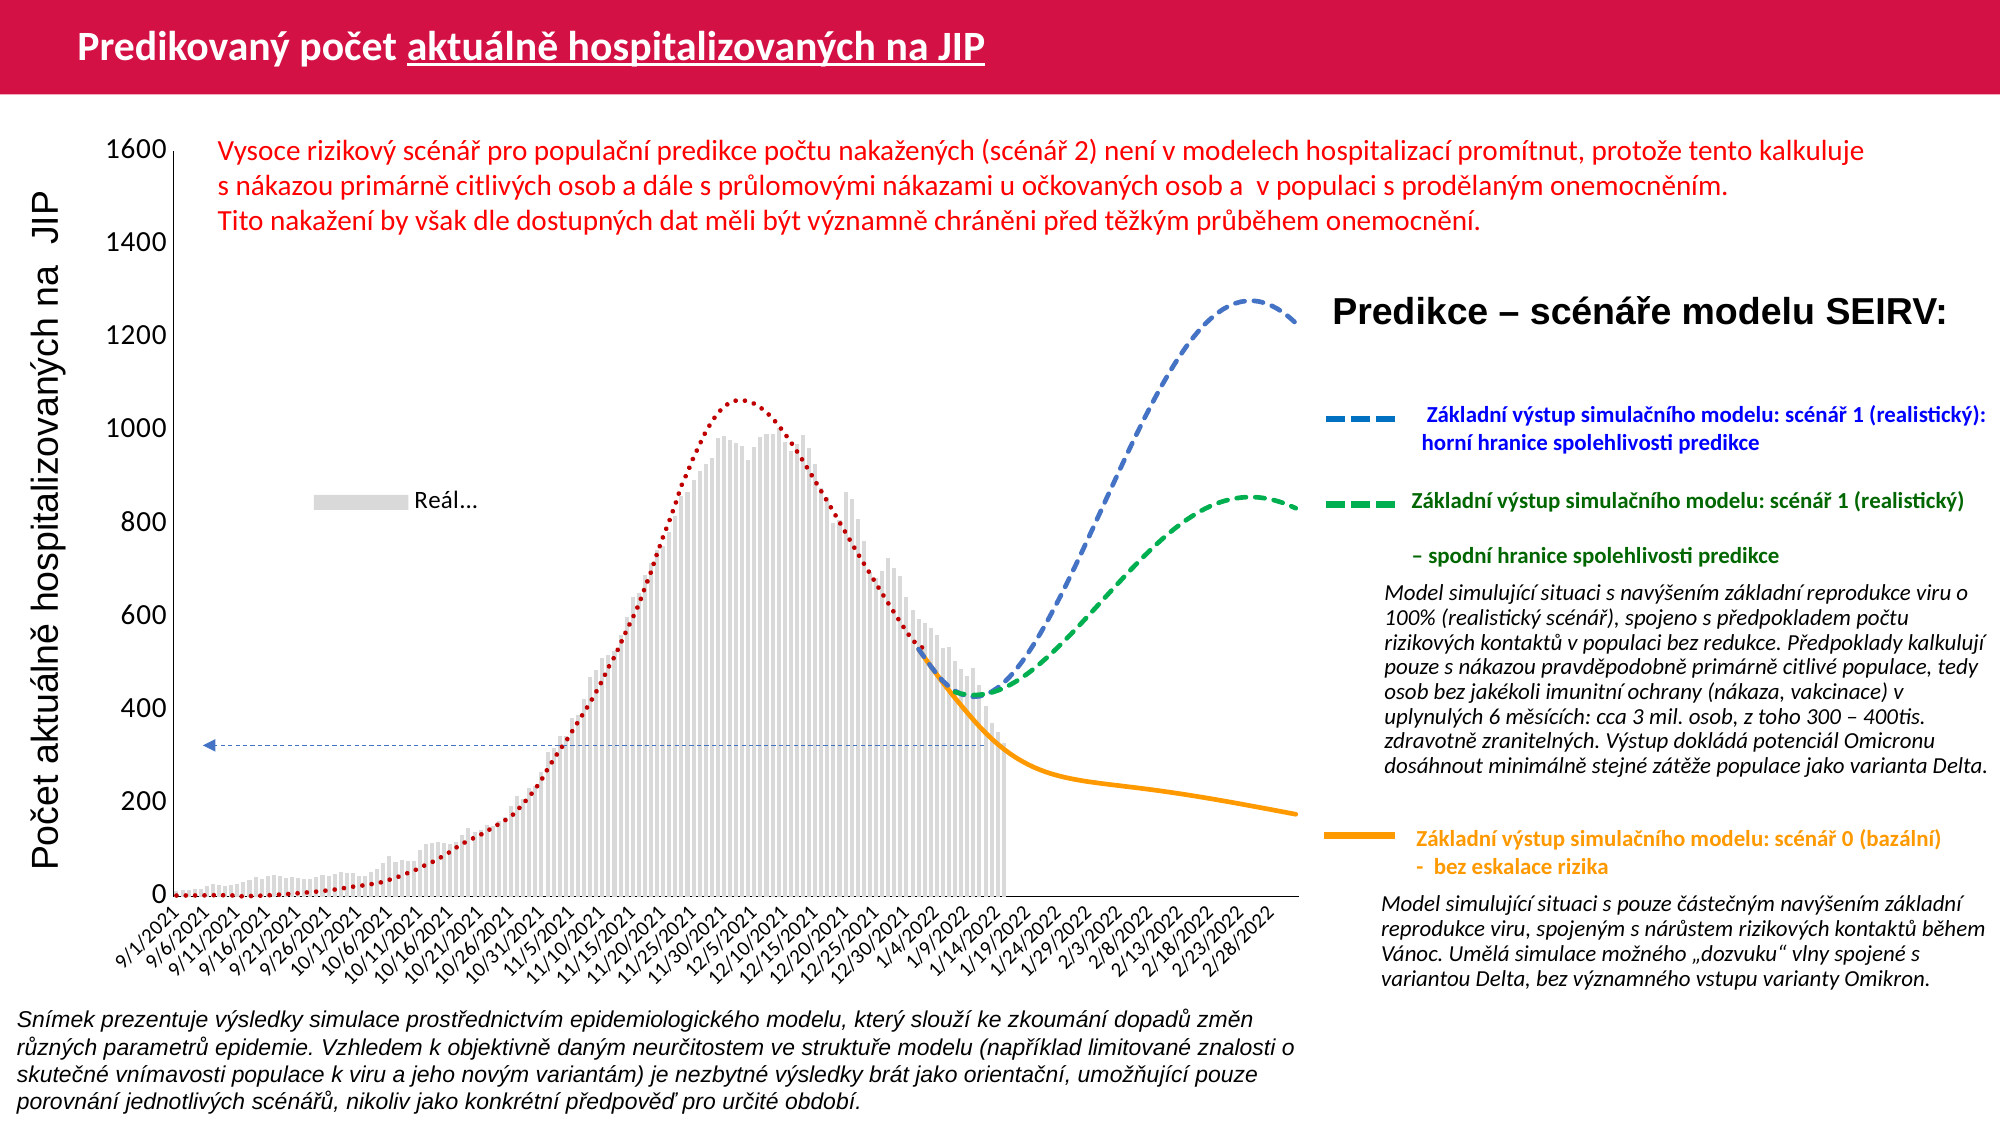

# Predikovaný počet aktuálně hospitalizovaných na JIP

### Chart

| Category | Reálná data | B | V2 | V3 | C |
|---|---|---|---|---|---|
| 44440 | 12.0 | 2.1499938108275587 | None | None | None |
| 44441 | 14.0 | 2.1489942988240536 | None | None | None |
| 44442 | 14.0 | 2.156375691732808 | None | None | None |
| 44443 | 16.0 | 2.2220662509694518 | None | None | None |
| 44444 | 16.0 | 2.3490076857795 | None | None | None |
| 44445 | 23.0 | 2.505664822963989 | None | None | None |
| 44446 | 26.0 | 2.6689272128599746 | None | None | None |
| 44447 | 24.0 | 2.759702217083512 | None | None | None |
| 44448 | 22.0 | 2.7634894993383736 | None | None | None |
| 44449 | 24.0 | 2.7844883124857778 | None | None | None |
| 44450 | 27.0 | 0.20709584228404368 | None | None | None |
| 44451 | 31.0 | 0.5528612534209895 | None | None | None |
| 44452 | 35.0 | 0.9249259465306826 | None | None | None |
| 44453 | 41.0 | 1.3428704468709667 | None | None | None |
| 44454 | 38.0 | 1.8215746154633203 | None | None | None |
| 44455 | 43.0 | 2.474726350772896 | None | None | None |
| 44456 | 46.0 | 3.226295817313875 | None | None | None |
| 44457 | 43.0 | 4.07527265666851 | None | None | None |
| 44458 | 40.0 | 4.964831800229037 | None | None | None |
| 44459 | 42.0 | 5.979644681723486 | None | None | None |
| 44460 | 40.0 | 6.986522028090579 | None | None | None |
| 44461 | 38.0 | 8.128518292619786 | None | None | None |
| 44462 | 38.0 | 9.180417248855136 | None | None | None |
| 44463 | 42.0 | 10.418830696230001 | None | None | None |
| 44464 | 46.0 | 11.78672416277089 | None | None | None |
| 44465 | 45.0 | 13.30313543074859 | None | None | None |
| 44466 | 49.0 | 14.947197294775943 | None | None | None |
| 44467 | 53.0 | 16.977580490328688 | None | None | None |
| 44468 | 51.0 | 18.948832729355825 | None | None | None |
| 44469 | 50.0 | 21.03500582123275 | None | None | None |
| 44470 | 45.0 | 22.79008070672829 | None | None | None |
| 44471 | 44.0 | 24.283364648339056 | None | None | None |
| 44472 | 52.0 | 26.458338629574964 | None | None | None |
| 44473 | 58.0 | 28.64698911777778 | None | None | None |
| 44474 | 72.0 | 31.48984003428821 | None | None | None |
| 44475 | 86.0 | 35.917569727058805 | None | None | None |
| 44476 | 75.0 | 40.17321069057697 | None | None | None |
| 44477 | 78.0 | 44.91732648451571 | None | None | None |
| 44478 | 77.0 | 50.222859935349035 | None | None | None |
| 44479 | 77.0 | 55.04706535133246 | None | None | None |
| 44480 | 99.0 | 61.6224365621346 | None | None | None |
| 44481 | 113.0 | 68.05678990991272 | None | None | None |
| 44482 | 114.0 | 73.64408921424284 | None | None | None |
| 44483 | 116.0 | 80.61993312947865 | None | None | None |
| 44484 | 115.0 | 88.07899661871042 | None | None | None |
| 44485 | 112.0 | 95.99289157549795 | None | None | None |
| 44486 | 116.0 | 105.14804756840543 | None | None | None |
| 44487 | 133.0 | 113.32509751051417 | None | None | None |
| 44488 | 146.0 | 120.30662358525673 | None | None | None |
| 44489 | 138.0 | 126.35260730869122 | None | None | None |
| 44490 | 142.0 | 132.5570019422908 | None | None | None |
| 44491 | 153.0 | 140.21559433107447 | None | None | None |
| 44492 | 151.0 | 147.70800294563014 | None | None | None |
| 44493 | 163.0 | 155.93072542142394 | None | None | None |
| 44494 | 171.0 | 163.4965298613041 | None | None | None |
| 44495 | 194.0 | 171.65081493185716 | None | None | None |
| 44496 | 216.0 | 184.7776771151474 | None | None | None |
| 44497 | 210.0 | 199.22673147933284 | None | None | None |
| 44498 | 234.0 | 214.28313321665527 | None | None | None |
| 44499 | 238.0 | 231.28268874017573 | None | None | None |
| 44500 | 267.0 | 250.2023933218222 | None | None | None |
| 44501 | 311.0 | 273.5537393324136 | None | None | None |
| 44502 | 318.0 | 294.601346202666 | None | None | None |
| 44503 | 345.0 | 314.45124331739214 | None | None | None |
| 44504 | 345.0 | 332.5686204660027 | None | None | None |
| 44505 | 384.0 | 353.67984779847114 | None | None | None |
| 44506 | 389.0 | 374.7684316127417 | None | None | None |
| 44507 | 424.0 | 395.4539362154063 | None | None | None |
| 44508 | 471.0 | 416.2265889581132 | None | None | None |
| 44509 | 487.0 | 439.49680756860073 | None | None | None |
| 44510 | 511.0 | 463.806506154057 | None | None | None |
| 44511 | 519.0 | 491.69529048648286 | None | None | None |
| 44512 | 527.0 | 514.6278203299661 | None | None | None |
| 44513 | 561.0 | 542.7637734682831 | None | None | None |
| 44514 | 601.0 | 571.7041523255104 | None | None | None |
| 44515 | 644.0 | 598.1235515957876 | None | None | None |
| 44516 | 651.0 | 627.0196586581615 | None | None | None |
| 44517 | 691.0 | 662.5663729588351 | None | None | None |
| 44518 | 716.0 | 696.7799190497768 | None | None | None |
| 44519 | 745.0 | 736.2137153136832 | None | None | None |
| 44520 | 753.0 | 772.5325555456683 | None | None | None |
| 44521 | 782.0 | 805.7838244784367 | None | None | None |
| 44522 | 817.0 | 841.9893416438631 | None | None | None |
| 44523 | 859.0 | 882.0215824007284 | None | None | None |
| 44524 | 869.0 | 910.9140316821694 | None | None | None |
| 44525 | 895.0 | 942.6799288678862 | None | None | None |
| 44526 | 914.0 | 970.435541085446 | None | None | None |
| 44527 | 929.0 | 997.7811912256622 | None | None | None |
| 44528 | 941.0 | 1019.29769693552 | None | None | None |
| 44529 | 985.0 | 1038.1767751657321 | None | None | None |
| 44530 | 989.0 | 1051.0202288728483 | None | None | None |
| 44531 | 981.0 | 1060.944426202873 | None | None | None |
| 44532 | 973.0 | 1064.9020645552769 | None | None | None |
| 44533 | 968.0 | 1065.6035332043584 | None | None | None |
| 44534 | 938.0 | 1063.2218293980754 | None | None | None |
| 44535 | 965.0 | 1057.943708916716 | None | None | None |
| 44536 | 987.0 | 1049.9571750530026 | None | None | None |
| 44537 | 994.0 | 1039.4801235543416 | None | None | None |
| 44538 | 994.0 | 1026.8050483601664 | None | None | None |
| 44539 | 1005.0 | 1011.1816261834061 | None | None | None |
| 44540 | 975.0 | 993.9731272380324 | None | None | None |
| 44541 | 956.0 | 975.4221885680699 | None | None | None |
| 44542 | 972.0 | 955.7420414295373 | None | None | None |
| 44543 | 991.0 | 935.1213840655595 | None | None | None |
| 44544 | 963.0 | 913.728215830578 | None | None | None |
| 44545 | 929.0 | 891.7226686730121 | None | None | None |
| 44546 | 878.0 | 870.190561689211 | None | None | None |
| 44547 | 858.0 | 848.2783968043841 | None | None | None |
| 44548 | 801.0 | 826.0952265528568 | None | None | None |
| 44549 | 808.0 | 803.7345113132003 | None | None | None |
| 44550 | 868.0 | 781.2774503912916 | None | None | None |
| 44551 | 854.0 | 758.7931282990697 | None | None | None |
| 44552 | 810.0 | 736.3427393301091 | None | None | None |
| 44553 | 764.0 | 714.7689653233873 | None | None | None |
| 44554 | 696.0 | 693.2881650887861 | None | None | None |
| 44555 | 683.0 | 671.9444265893227 | None | None | None |
| 44556 | 698.0 | 650.7788449220297 | None | None | None |
| 44557 | 726.0 | 629.8278558925542 | None | None | None |
| 44558 | 705.0 | 609.1223158398847 | None | None | None |
| 44559 | 688.0 | 588.6895949355477 | None | None | None |
| 44560 | 644.0 | 569.1926123867187 | None | None | None |
| 44561 | 616.0 | 549.7377757636424 | None | None | None |
| 44562 | 595.0 | 539.9756746549706 | 531.0687089627534 | 531.0687089627534 | None |
| 44563 | 587.0 | 530.3770387842462 | 512.4867765042052 | 512.4867765042052 | None |
| 44564 | 576.0 | None | 494.24929442182855 | 494.24929442182855 | None |
| 44565 | 562.0 | None | 476.3716638592599 | 477.370537738392 | None |
| 44566 | 533.0 | None | 458.86700243556277 | 462.53542294430656 | None |
| 44567 | 536.0 | None | 442.24450407417885 | 450.60270381070836 | None |
| 44568 | 505.0 | None | 425.9789175497458 | 441.2074362426616 | 438.66998467711016 |
| 44569 | 489.0 | None | 410.07925837795983 | 434.4253690050961 | 435.2789510583275 |
| 44570 | 474.0 | None | 394.55301338654505 | 430.28230638656566 | 433.2074197490623 |
| 44571 | 491.0 | None | 379.4066665528783 | 428.7760537113723 | 432.4542934114655 |
| 44572 | 455.0 | None | 364.938081911832 | 429.87633843875085 | 433.0044357751548 |
| 44573 | 410.0 | None | 351.3488016032345 | 433.52840384348417 | 434.83046847752144 |
| 44574 | 373.0 | None | 338.73424300405543 | 439.65168815848443 | 437.8921106350216 |
| 44575 | 354.0 | None | 327.12505919583464 | 448.15663329147196 | 442.1445832015154 |
| 44576 | 329.0 | None | 316.51603557659615 | 458.93981208762546 | 447.5361725995922 |
| 44577 | None | None | 306.8823202417754 | 471.89326959933436 | 454.01290135544656 |
| 44578 | None | None | 298.1879665655561 | 486.9100623399285 | 461.52129772574364 |
| 44579 | None | None | 290.3875042049223 | 503.8616642814016 | 469.9970986964802 |
| 44580 | None | None | 283.4280011880882 | 522.569661210903 | 479.3510971612309 |
| 44581 | None | None | 277.2493863402474 | 542.8452714993706 | 489.48890230546465 |
| 44582 | None | None | 271.7901239807095 | 564.5199541385881 | 500.3262436250734 |
| 44583 | None | None | 266.9864776554283 | 587.4449057377079 | 511.7887194246334 |
| 44584 | None | None | 262.77569759856374 | 611.4844340650745 | 523.8084835883167 |
| 44585 | None | None | 259.09802764894295 | 636.5119883138275 | 536.3222607126933 |
| 44586 | None | None | 255.89037397781516 | 662.4056760242595 | 549.2691045679093 |
| 44587 | None | None | 253.07832081749058 | 689.0397639107689 | 562.5861485111639 |
| 44588 | None | None | 250.58794500798206 | 716.2897535418823 | 576.2111433267205 |
| 44589 | None | None | 248.3552549320971 | 744.0364957344304 | 590.0845144229946 |
| 44590 | None | None | 246.3264092279067 | 772.1628643611465 | 604.1476987363527 |
| 44591 | None | None | 244.45579039767617 | 800.5557017967569 | 618.3441174541578 |
| 44592 | None | None | 242.70466204899367 | 829.1034529900307 | 632.6179930507948 |
| 44593 | None | None | 241.0396301905021 | 857.6945677203681 | 646.9135504159634 |
| 44594 | None | None | 239.4299293624334 | 886.215341315612 | 661.1739372135854 |
| 44595 | None | None | 237.84872641330512 | 914.5499359548382 | 675.3412345331986 |
| 44596 | None | None | 236.2741715915362 | 942.5811021051729 | 689.356817608366 |
| 44597 | None | None | 234.6882942147892 | 970.189750745253 | 703.161141928406 |
| 44598 | None | None | 233.07733613393634 | 997.2560063792606 | 716.6942697454098 |
| 44599 | None | None | 231.43082296500617 | 1023.6608755108638 | 729.8967043112115 |
| 44600 | None | None | 229.74084137336703 | 1049.2862859680522 | 742.7094095398055 |
| 44601 | None | None | 228.00198730637354 | 1074.0207072473386 | 755.0766201794489 |
| 44602 | None | None | 226.21086589821056 | 1097.7571349395025 | 766.9448340255307 |
| 44603 | None | None | 224.36571321938723 | 1120.392977736559 | 778.2627554240588 |
| 44604 | None | None | 222.4658503920075 | 1141.829711711085 | 788.981122411322 |
| 44605 | None | None | 220.5116202322296 | 1161.9750459039567 | 799.0537895077576 |
| 44606 | None | None | 218.50452102336342 | 1180.7431256214106 | 808.4378293664848 |
| 44607 | None | None | 216.44687437049802 | 1198.0544037820048 | 817.0934684467817 |
| 44608 | None | None | 214.34142802903094 | 1213.8364446276032 | 824.9844888695812 |
| 44609 | None | None | 212.19086839279984 | 1228.0242810770612 | 832.0784070943101 |
| 44610 | None | None | 209.9979251423248 | 1240.5607609957756 | 838.3466470536674 |
| 44611 | None | None | 207.76523812347352 | 1251.3969574277176 | 843.7647452696382 |
| 44612 | None | None | 205.49582505782104 | 1260.4924716725523 | 848.3125023920555 |
| 44613 | None | None | 203.19294493118213 | 1267.8153526317299 | 851.9739428716442 |
| 44614 | None | None | 200.85983847160608 | 1273.3427608542424 | 854.7376469829006 |
| 44615 | None | None | 198.49975900670705 | 1277.0610119220764 | 856.5967725168179 |
| 44616 | None | None | 196.11586997172475 | 1278.9653050507345 | 857.5489190811467 |
| 44617 | None | None | 193.7112005445074 | 1279.05958424403 | 857.5960586777945 |
| 44618 | None | None | 191.2886424022581 | 1277.356515823937 | 856.744524467748 |
| 44619 | None | None | 188.8509490408573 | 1273.8773732171928 | 855.0049531643759 |
| 44620 | None | None | 186.4006245520868 | 1268.651831404379 | 852.392182257969 |
| 44621 | None | None | 183.94005855634848 | 1261.7176651184484 | 848.9250991150035 |
| 44622 | None | None | 181.47153727936436 | 1253.1203594585052 | 844.6264462850321 |
| 44623 | None | None | 178.99722519194012 | 1242.9125891880776 | 839.5225611498184 |
| 44624 | None | None | 176.51915635967802 | 1231.1536834568872 | 833.6431082842231 |
Vysoce rizikový scénář pro populační predikce počtu nakažených (scénář 2) není v modelech hospitalizací promítnut, protože tento kalkuluje
s nákazou primárně citlivých osob a dále s průlomovými nákazami u očkovaných osob a  v populaci s prodělaným onemocněním.
Tito nakažení by však dle dostupných dat měli být významně chráněni před těžkým průběhem onemocnění.
Predikce – scénáře modelu SEIRV:
Základní výstup simulačního modelu: scénář 1 (realistický):
 horní hranice spolehlivosti predikce
Základní výstup simulačního modelu: scénář 1 (realistický)
– spodní hranice spolehlivosti predikce
Počet aktuálně hospitalizovaných na  JIP
Model simulující situaci s navýšením základní reprodukce viru o 100% (realistický scénář), spojeno s předpokladem počtu rizikových kontaktů v populaci bez redukce. Předpoklady kalkulují pouze s nákazou pravděpodobně primárně citlivé populace, tedy osob bez jakékoli imunitní ochrany (nákaza, vakcinace) v uplynulých 6 měsících: cca 3 mil. osob, z toho 300 – 400tis. zdravotně zranitelných. Výstup dokládá potenciál Omicronu dosáhnout minimálně stejné zátěže populace jako varianta Delta.
Základní výstup simulačního modelu: scénář 0 (bazální) -  bez eskalace rizika
Model simulující situaci s pouze částečným navýšením základní reprodukce viru, spojeným s nárůstem rizikových kontaktů během Vánoc. Umělá simulace možného „dozvuku“ vlny spojené s variantou Delta, bez významného vstupu varianty Omikron.
Snímek prezentuje výsledky simulace prostřednictvím epidemiologického modelu, který slouží ke zkoumání dopadů změn různých parametrů epidemie. Vzhledem k objektivně daným neurčitostem ve struktuře modelu (například limitované znalosti o skutečné vnímavosti populace k viru a jeho novým variantám) je nezbytné výsledky brát jako orientační, umožňující pouze porovnání jednotlivých scénářů, nikoliv jako konkrétní předpověď pro určité období.